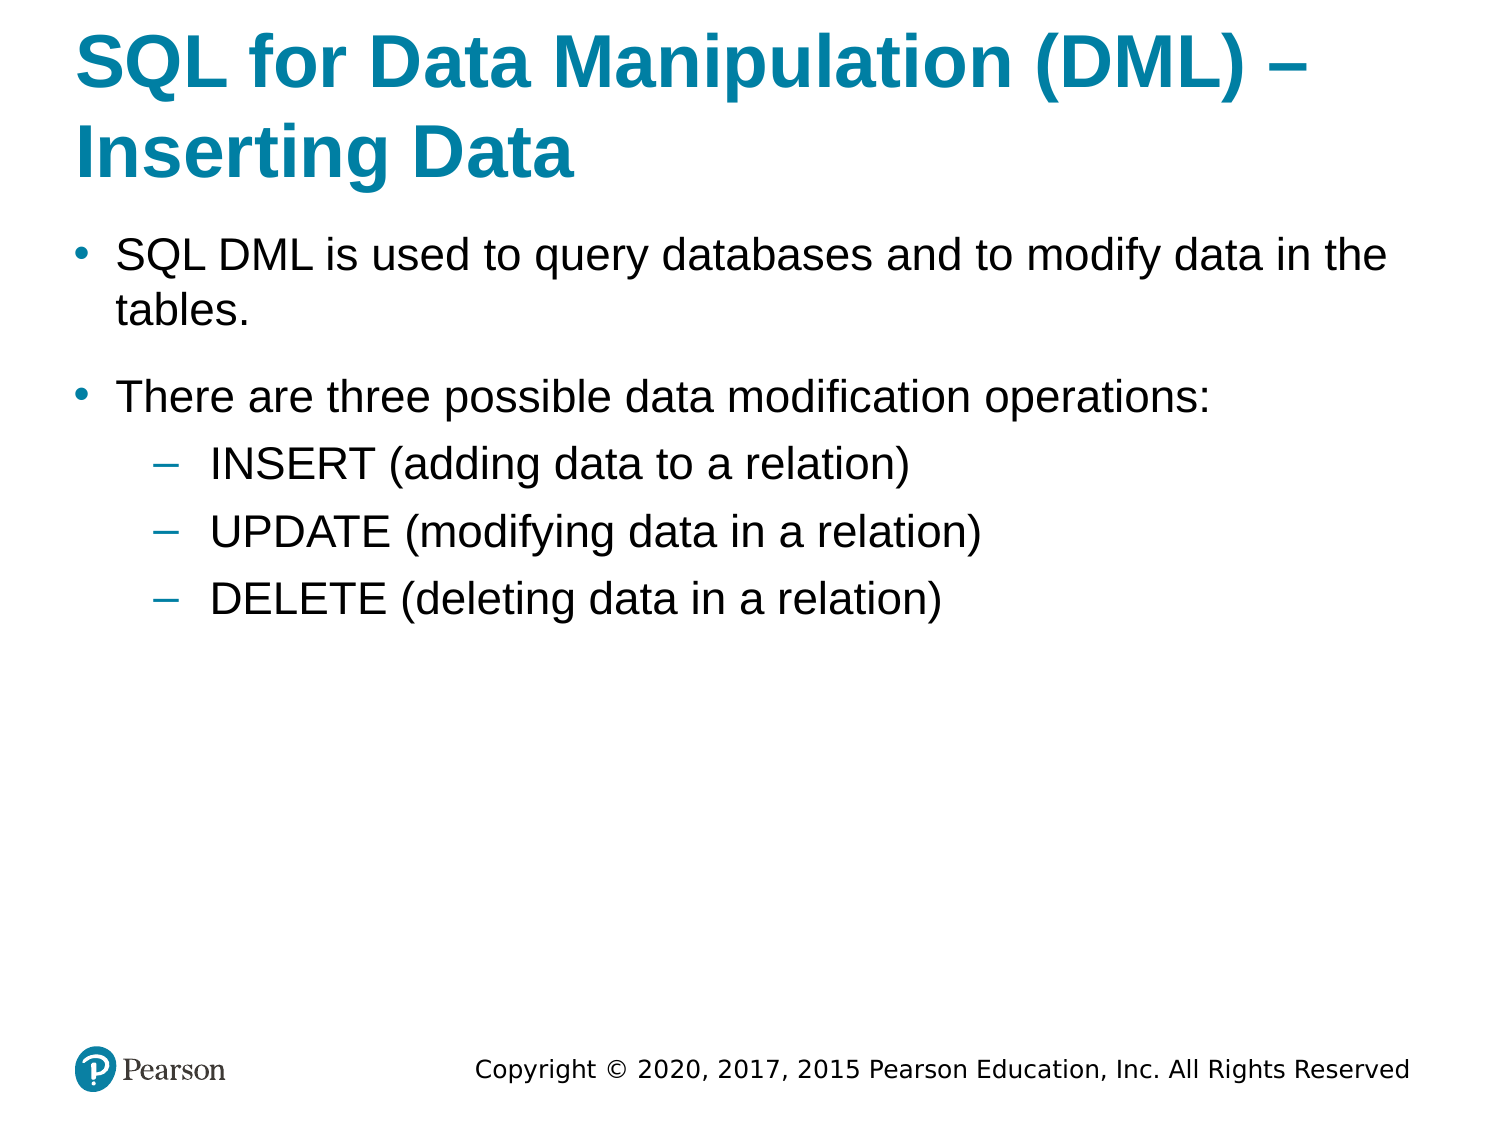

# SQL for Data Manipulation (DML) – Inserting Data
SQL DML is used to query databases and to modify data in the tables.
There are three possible data modification operations:
INSERT (adding data to a relation)
UPDATE (modifying data in a relation)
DELETE (deleting data in a relation)